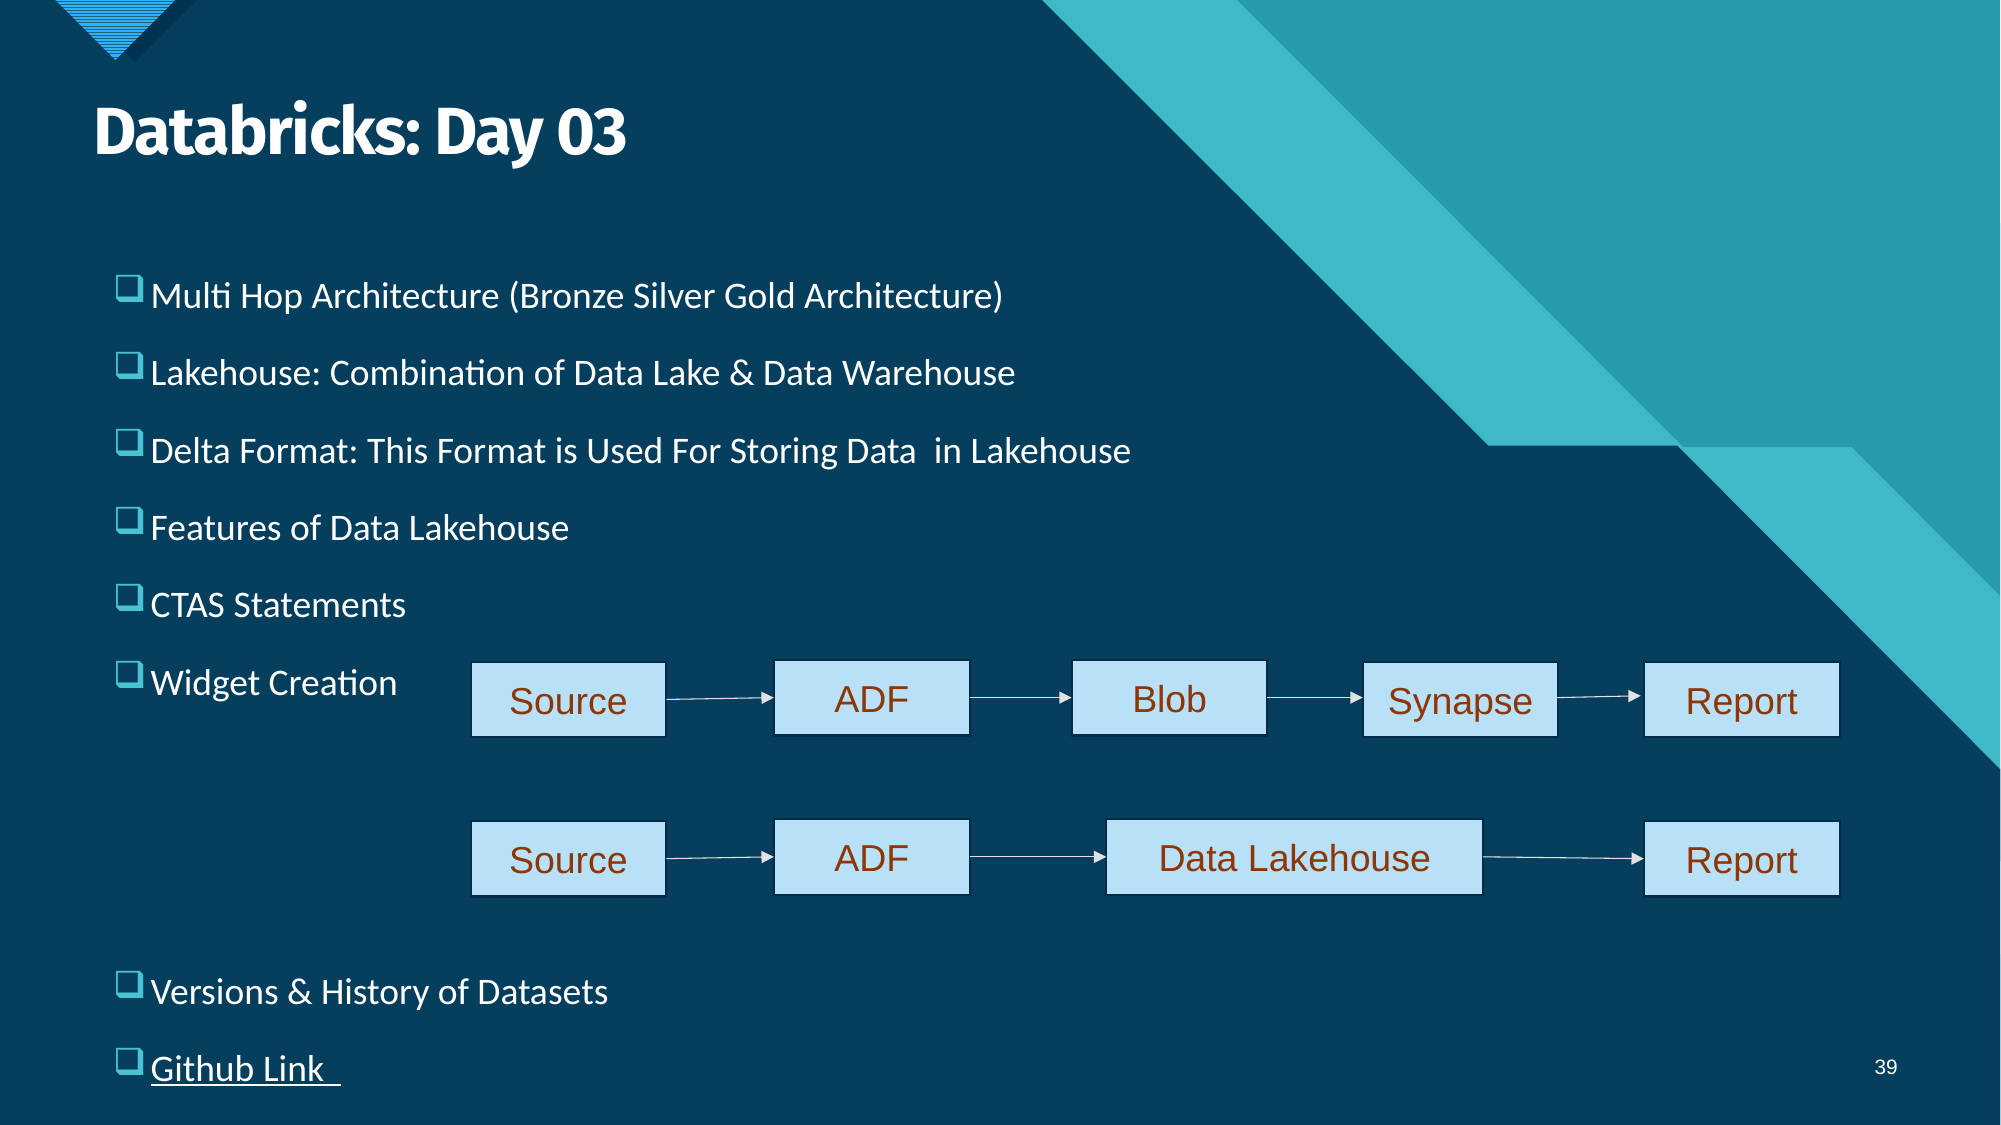

# Databricks: Day 03
Multi Hop Architecture (Bronze Silver Gold Architecture)
Lakehouse: Combination of Data Lake & Data Warehouse
Delta Format: This Format is Used For Storing Data  in Lakehouse
Features of Data Lakehouse
CTAS Statements
Widget Creation

Versions & History of Datasets
Github Link
ADF
Blob
Source
Synapse
Report
ADF
Data Lakehouse
Source
Report
39